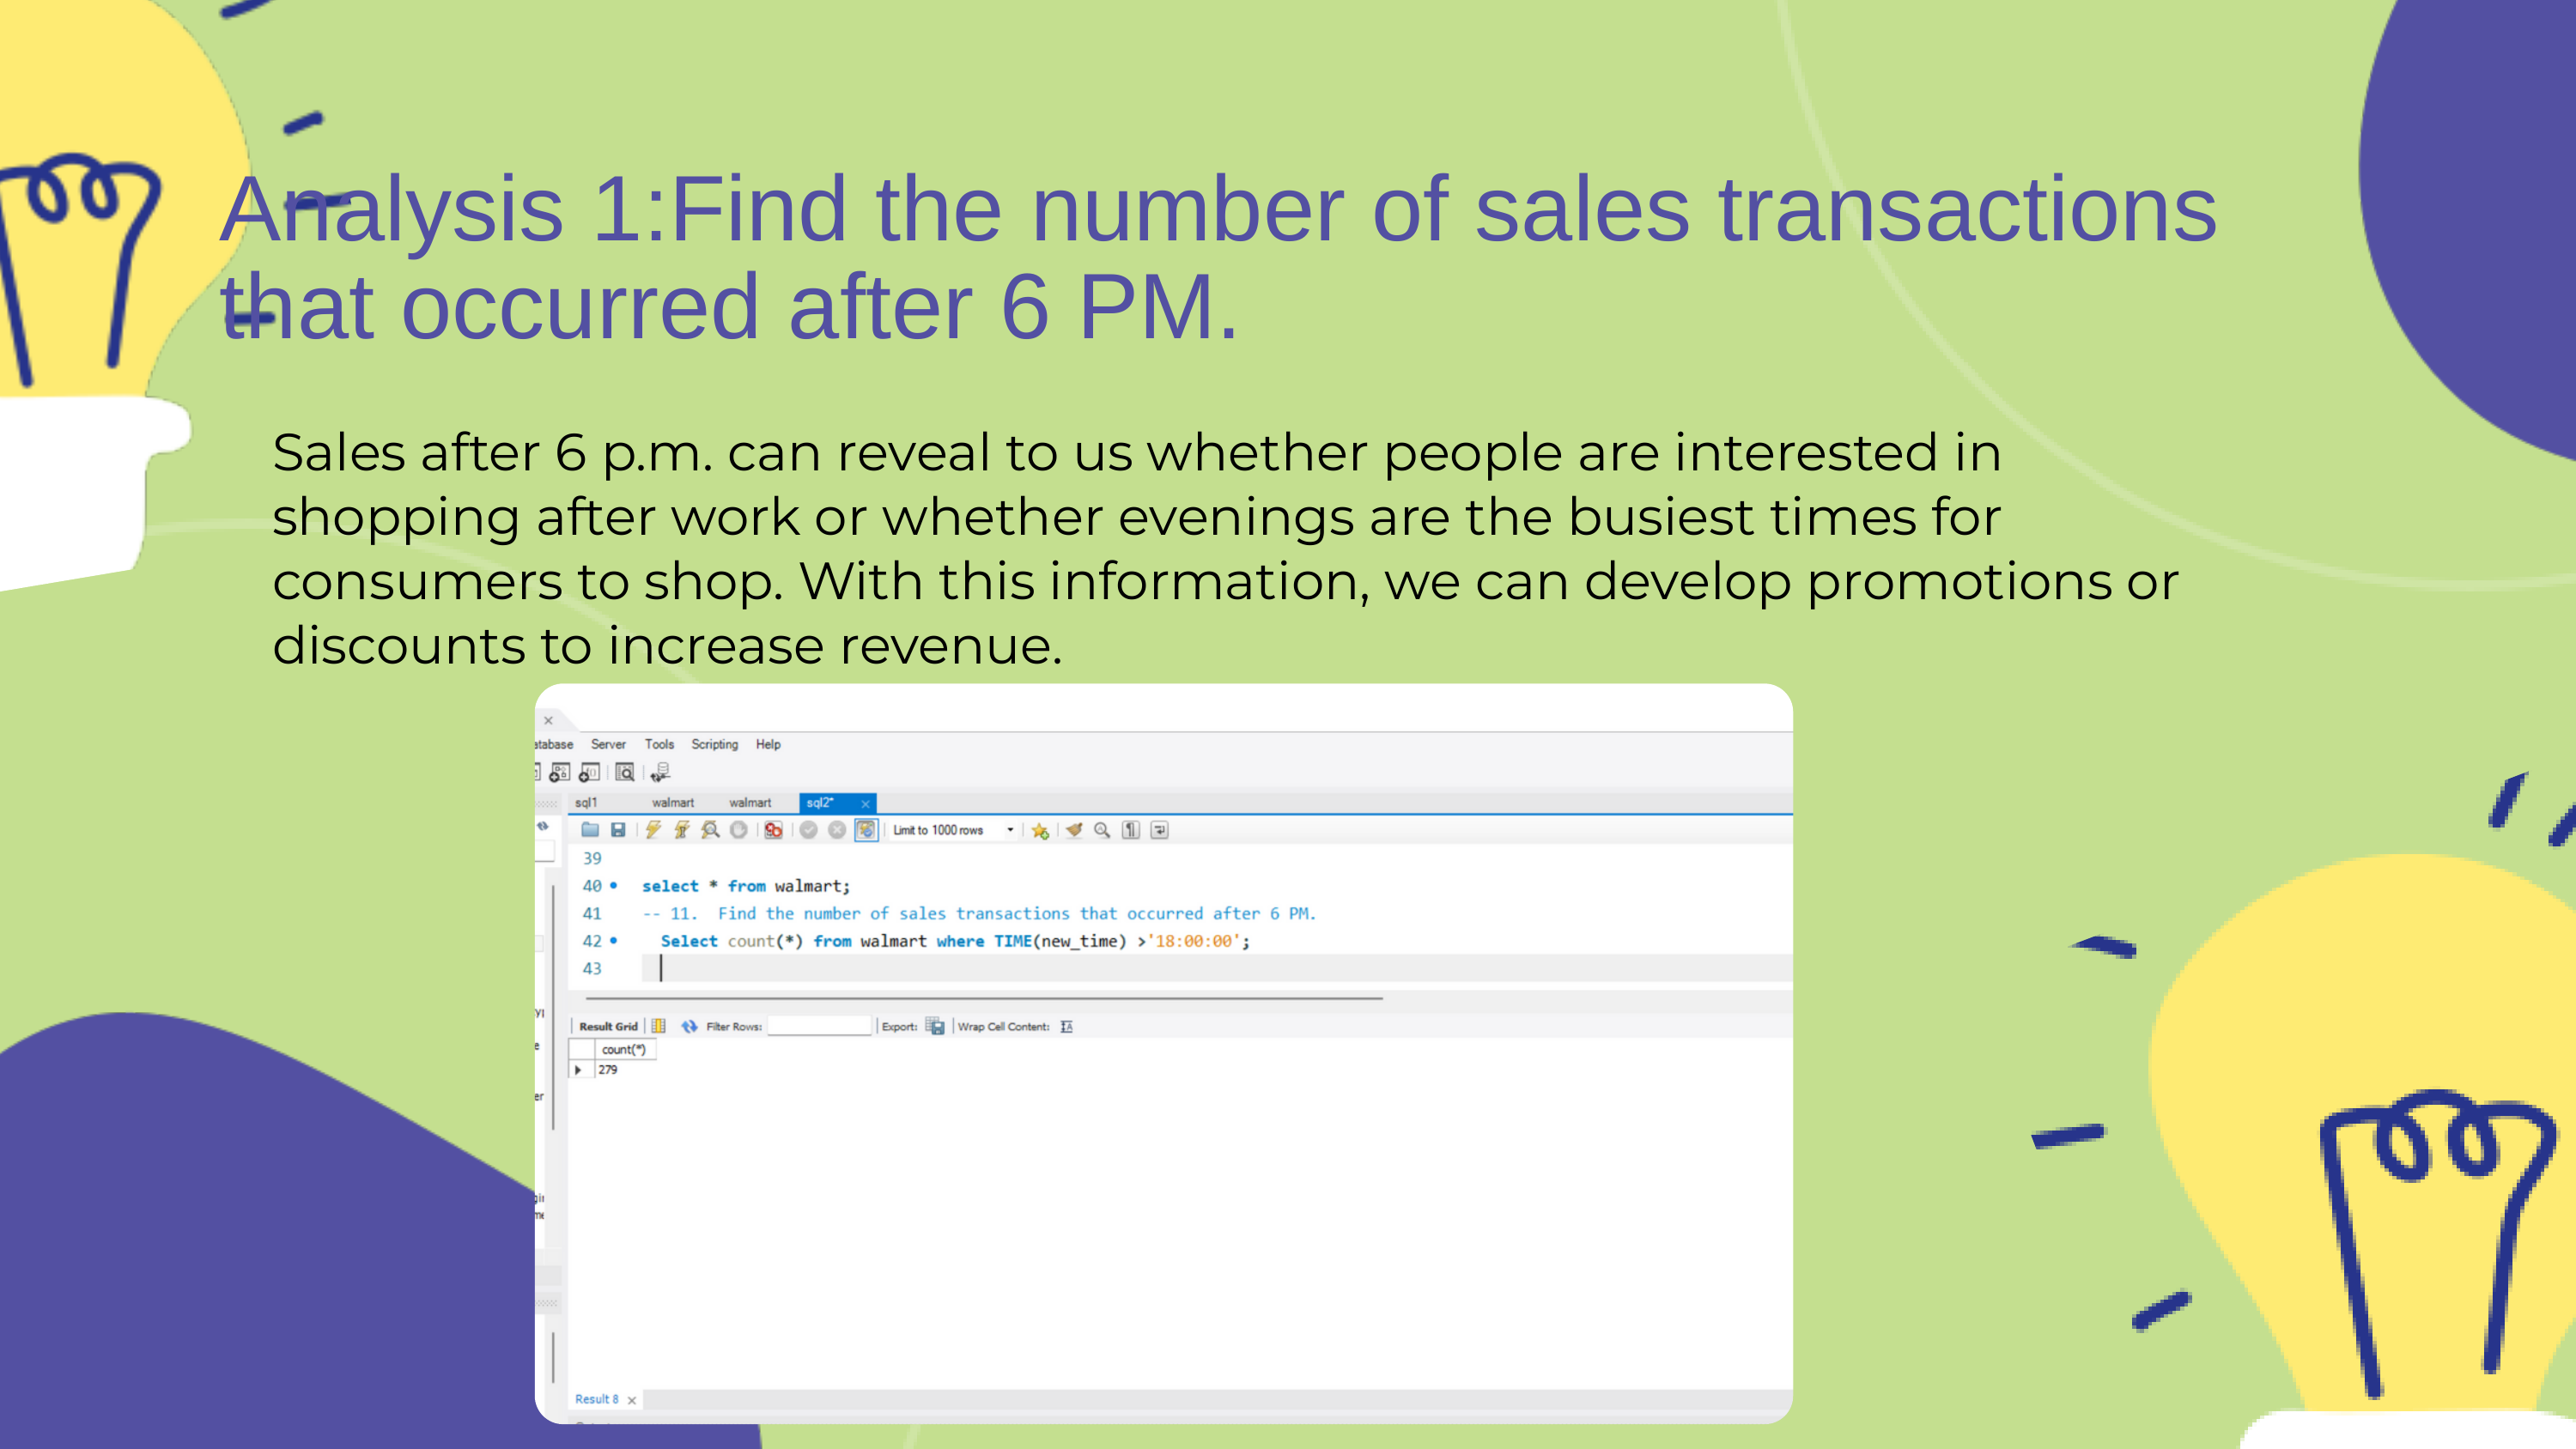

Analysis 1:Find the number of sales transactions that occurred after 6 PM.
Sales after 6 p.m. can reveal to us whether people are interested in shopping after work or whether evenings are the busiest times for consumers to shop. With this information, we can develop promotions or discounts to increase revenue.